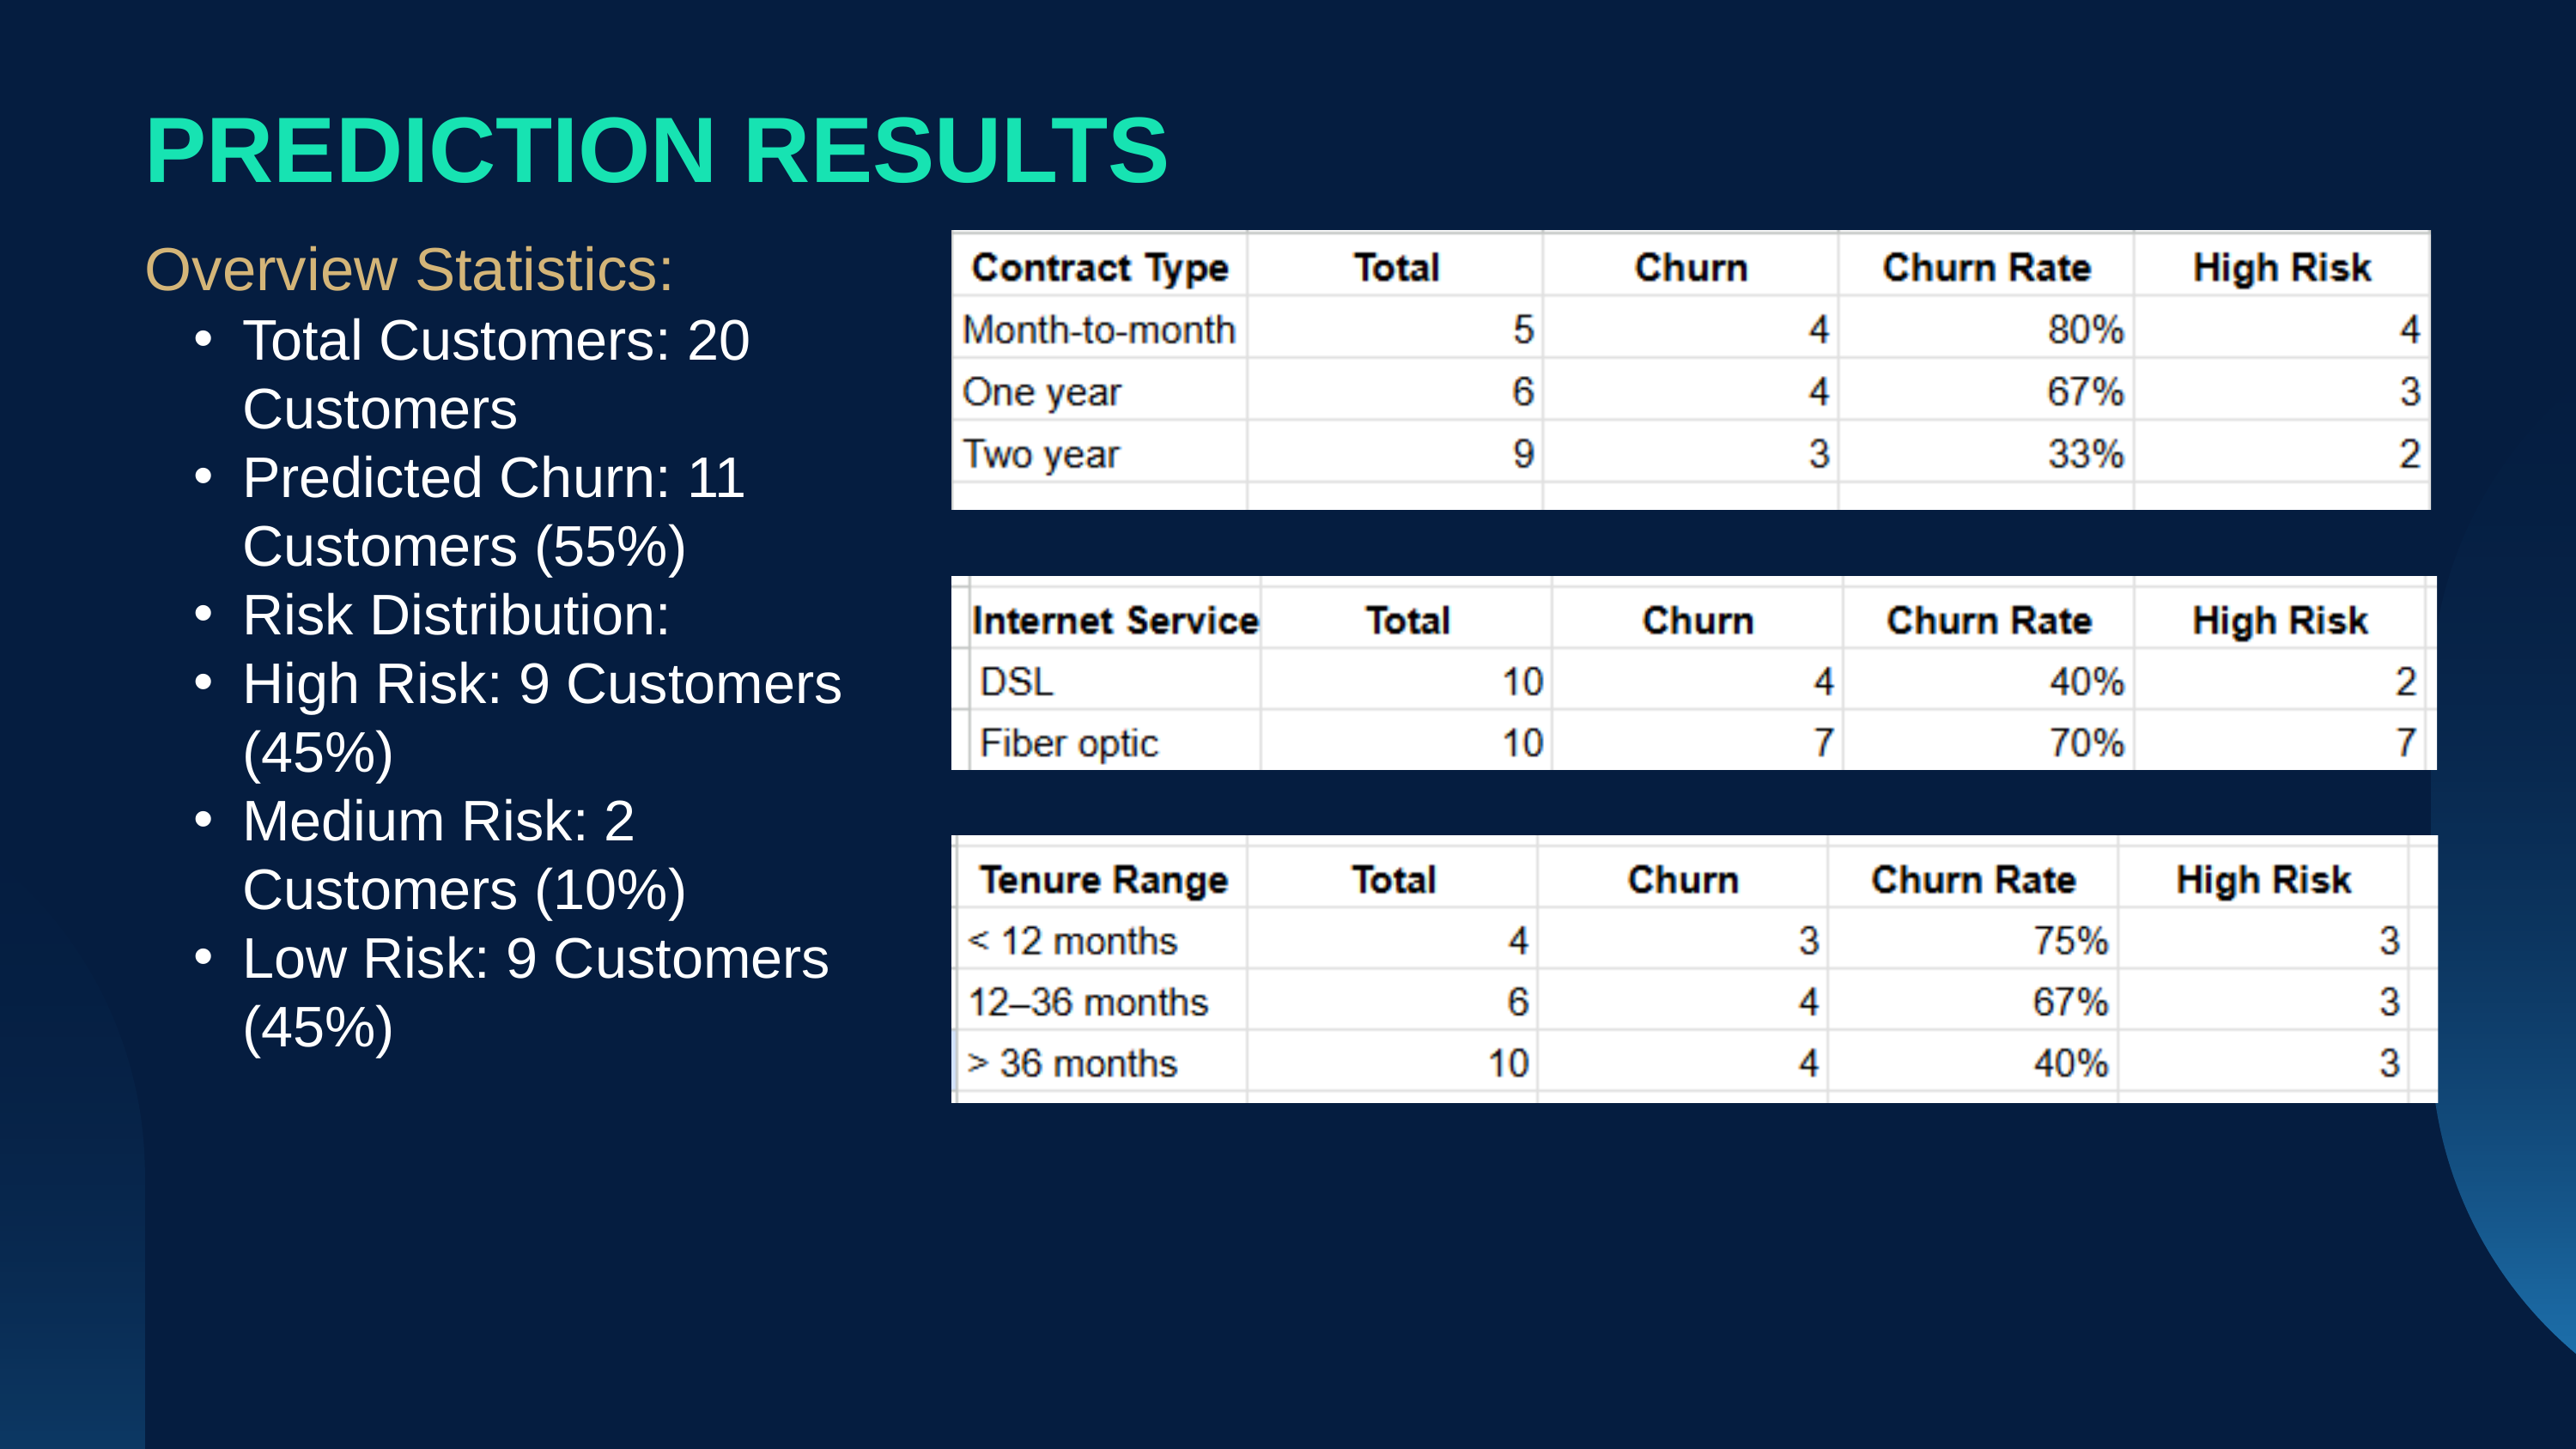

PREDICTION RESULTS
Overview Statistics:
Total Customers: 20 Customers
Predicted Churn: 11 Customers (55%)
Risk Distribution:
High Risk: 9 Customers (45%)
Medium Risk: 2 Customers (10%)
Low Risk: 9 Customers (45%)